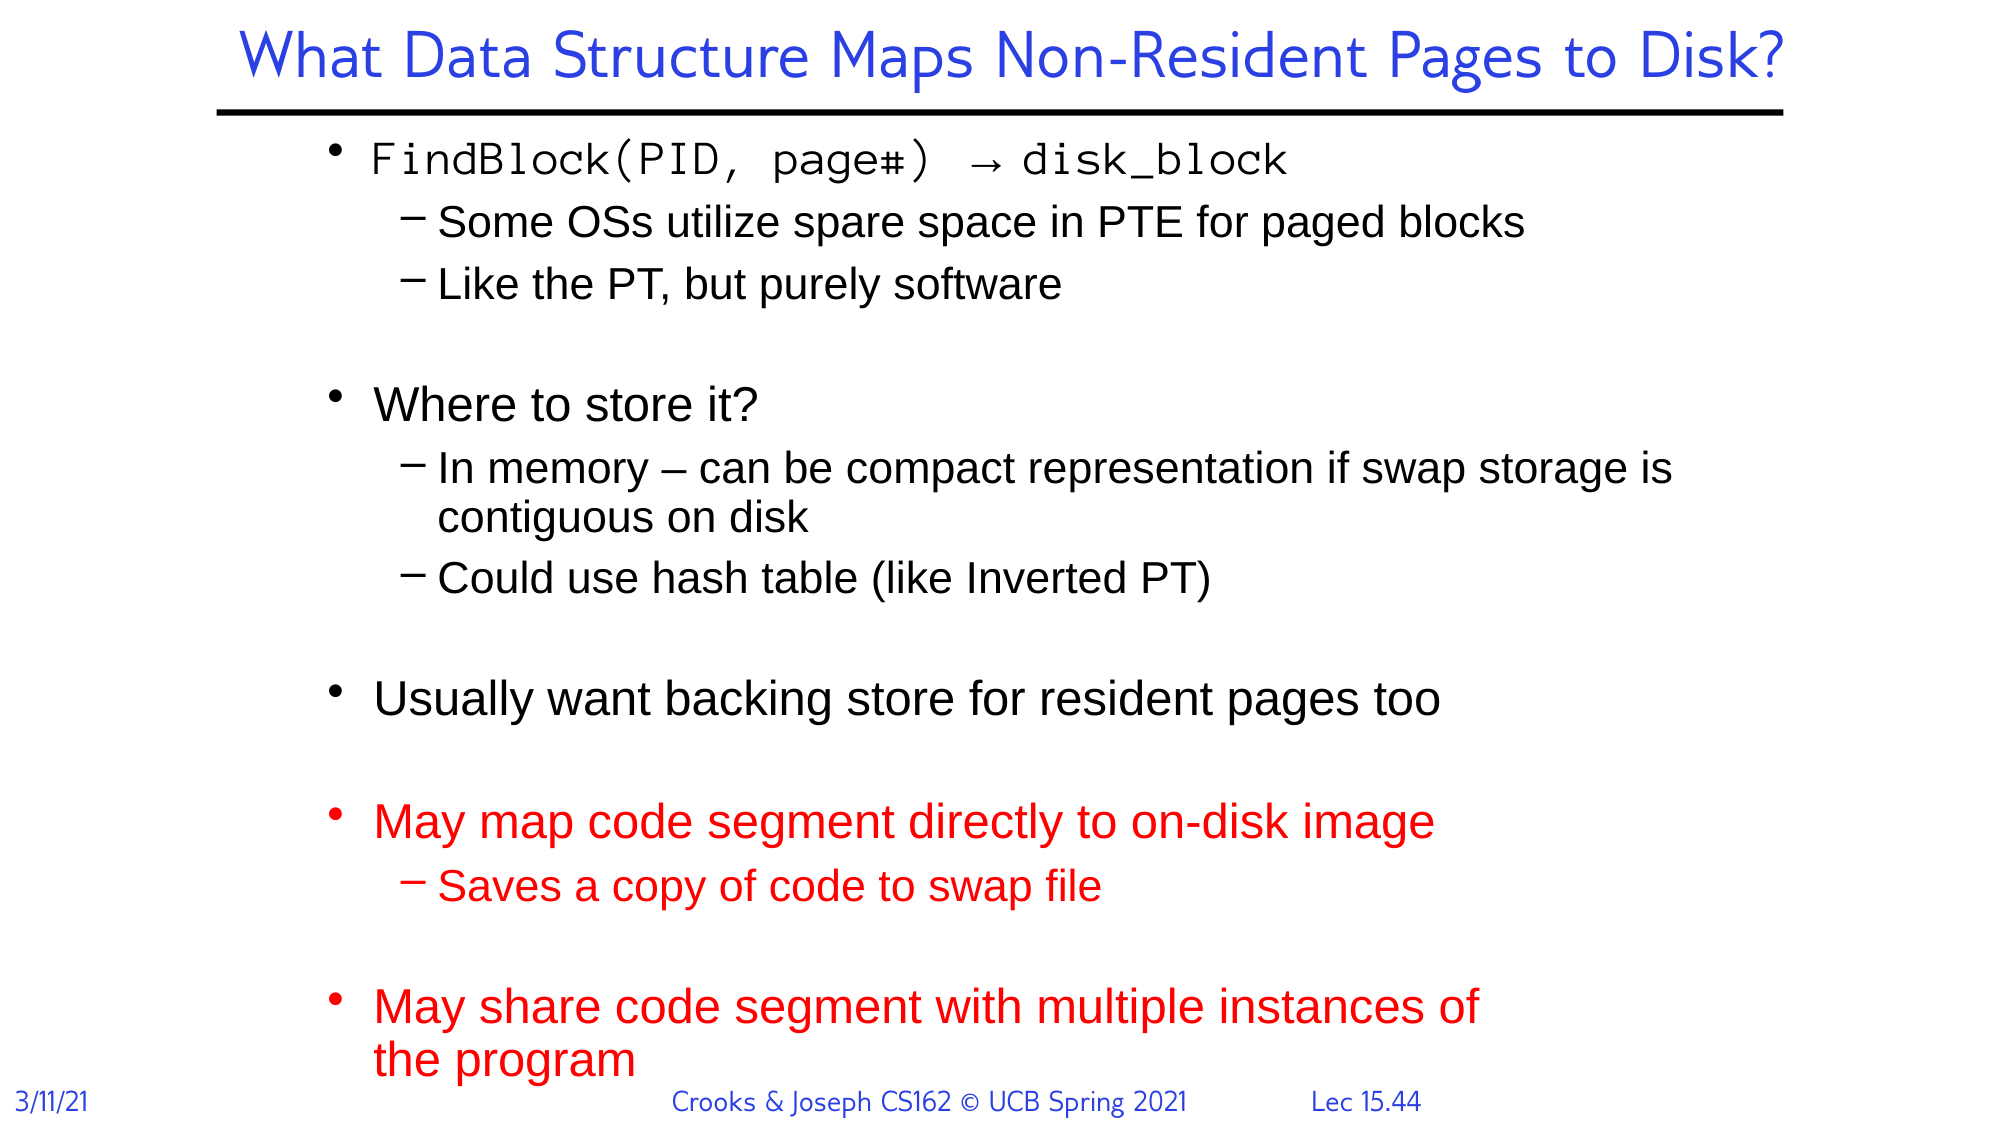

# What Data Structure Maps Non-Resident Pages to Disk?
FindBlock(PID, page#) → disk_block
Some OSs utilize spare space in PTE for paged blocks
Like the PT, but purely software

Where to store it?
In memory – can be compact representation if swap storage is contiguous on disk
Could use hash table (like Inverted PT)

Usually want backing store for resident pages too

May map code segment directly to on-disk image
Saves a copy of code to swap file

May share code segment with multiple instances of
the program